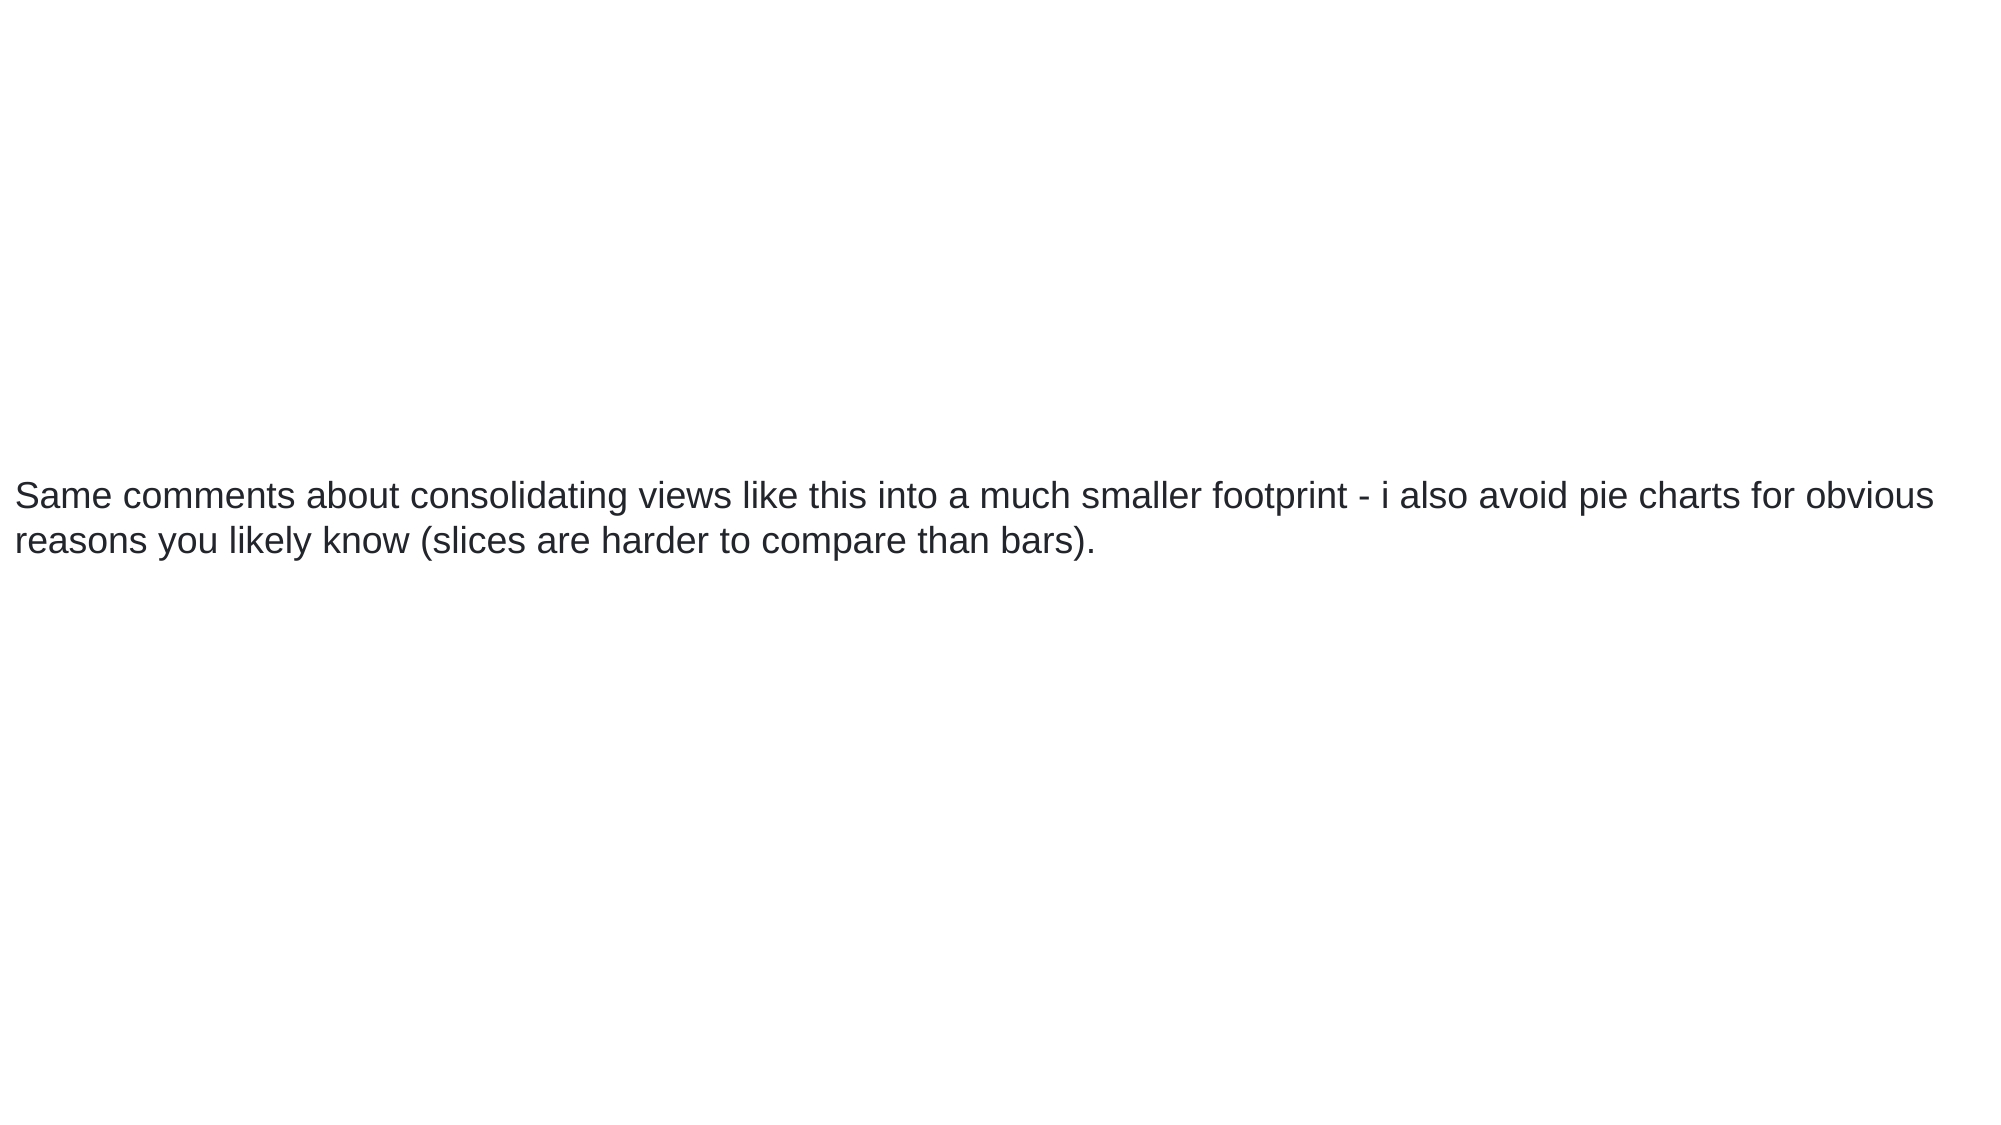

Same comments about consolidating views like this into a much smaller footprint - i also avoid pie charts for obvious reasons you likely know (slices are harder to compare than bars).